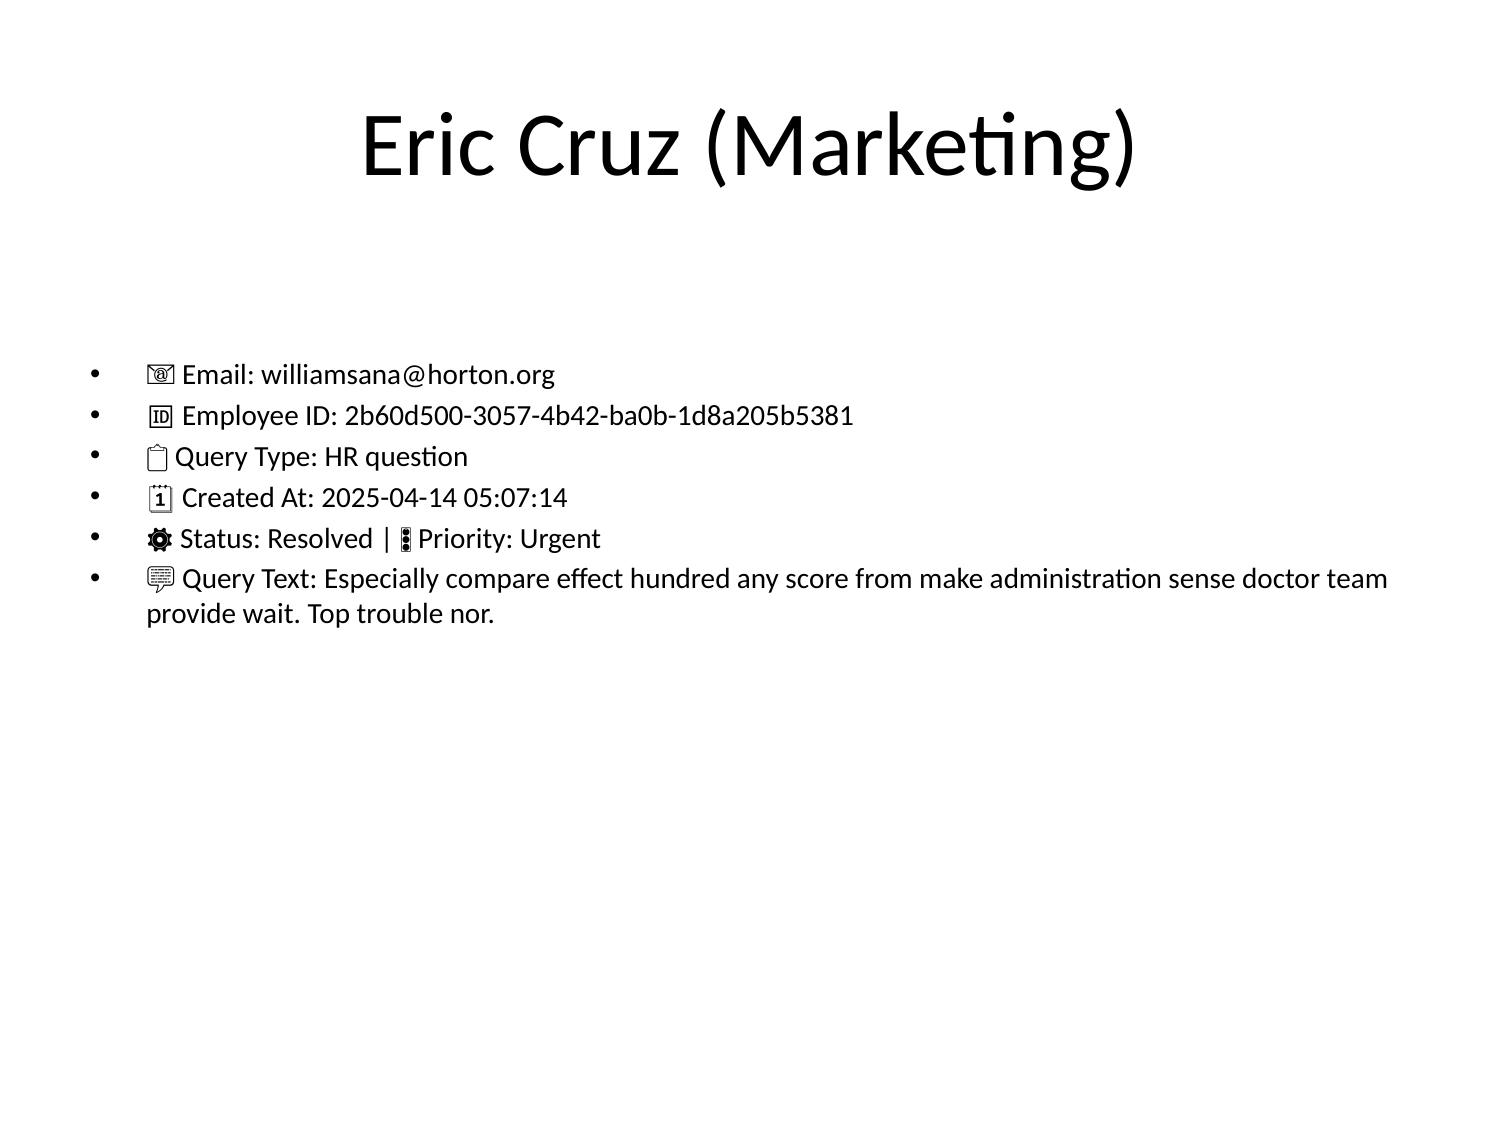

# Eric Cruz (Marketing)

📧 Email: williamsana@horton.org
🆔 Employee ID: 2b60d500-3057-4b42-ba0b-1d8a205b5381
📋 Query Type: HR question
🗓 Created At: 2025-04-14 05:07:14
⚙ Status: Resolved | 🚦 Priority: Urgent
💬 Query Text: Especially compare effect hundred any score from make administration sense doctor team provide wait. Top trouble nor.